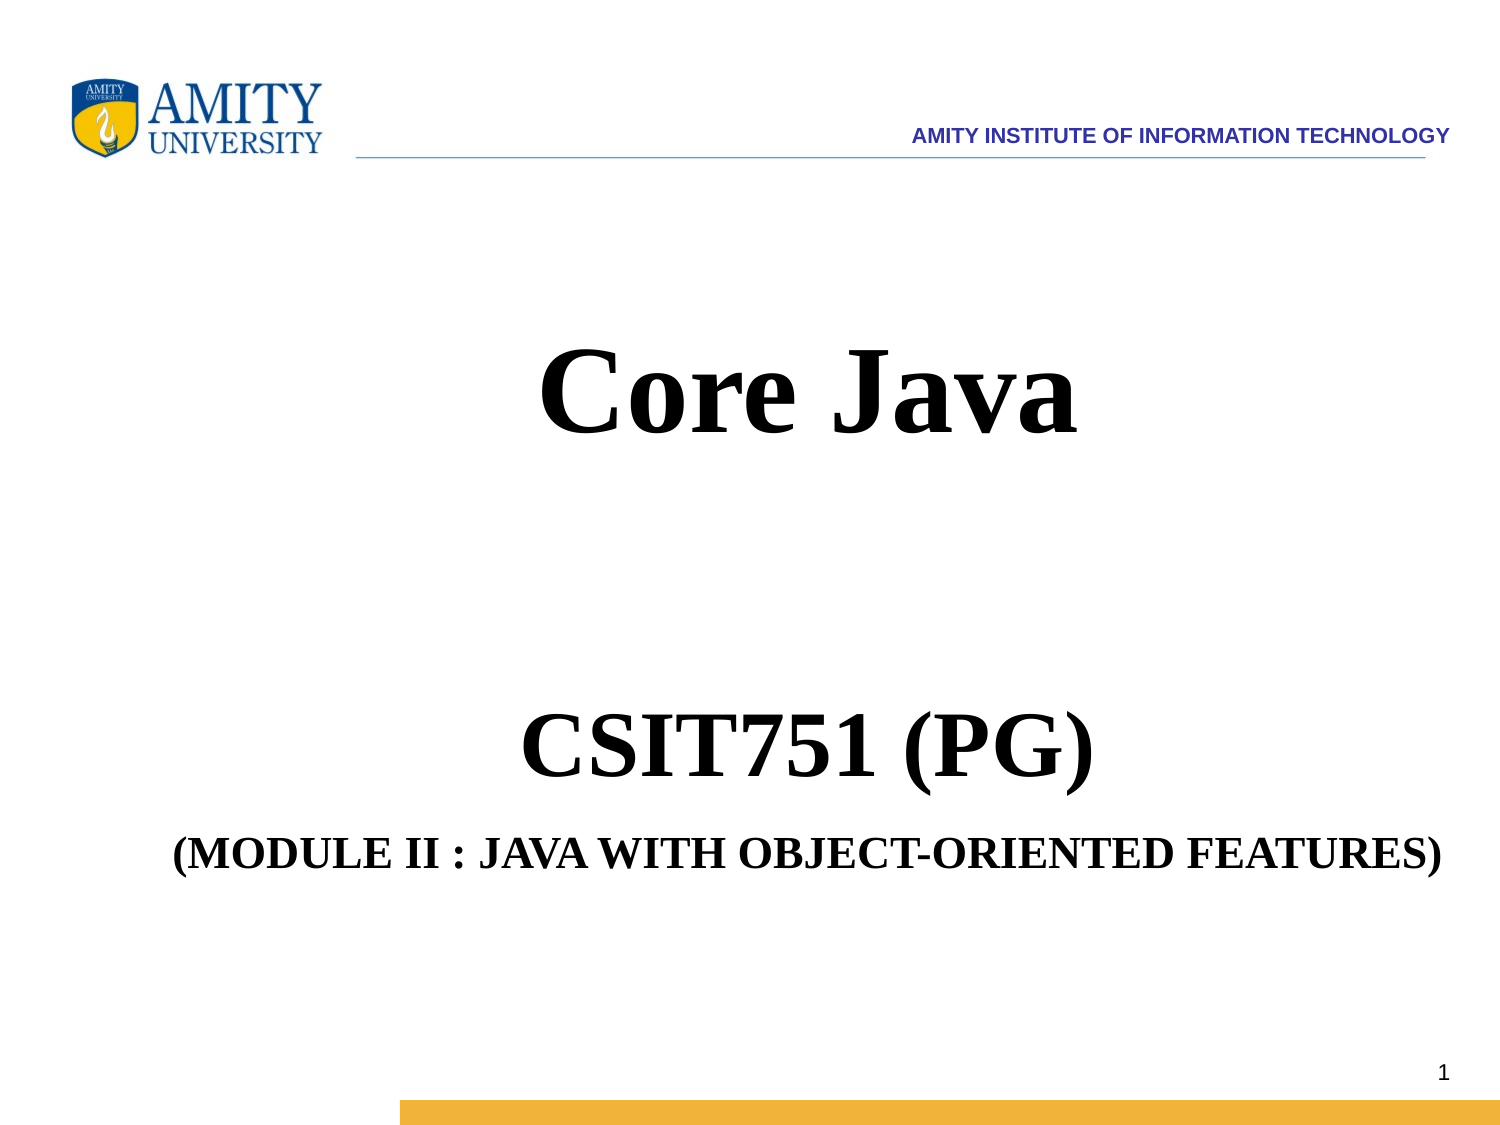

# Core Java CSIT751 (PG) (MODULE II : JAVA WITH OBJECT-ORIENTED FEATURES)
1